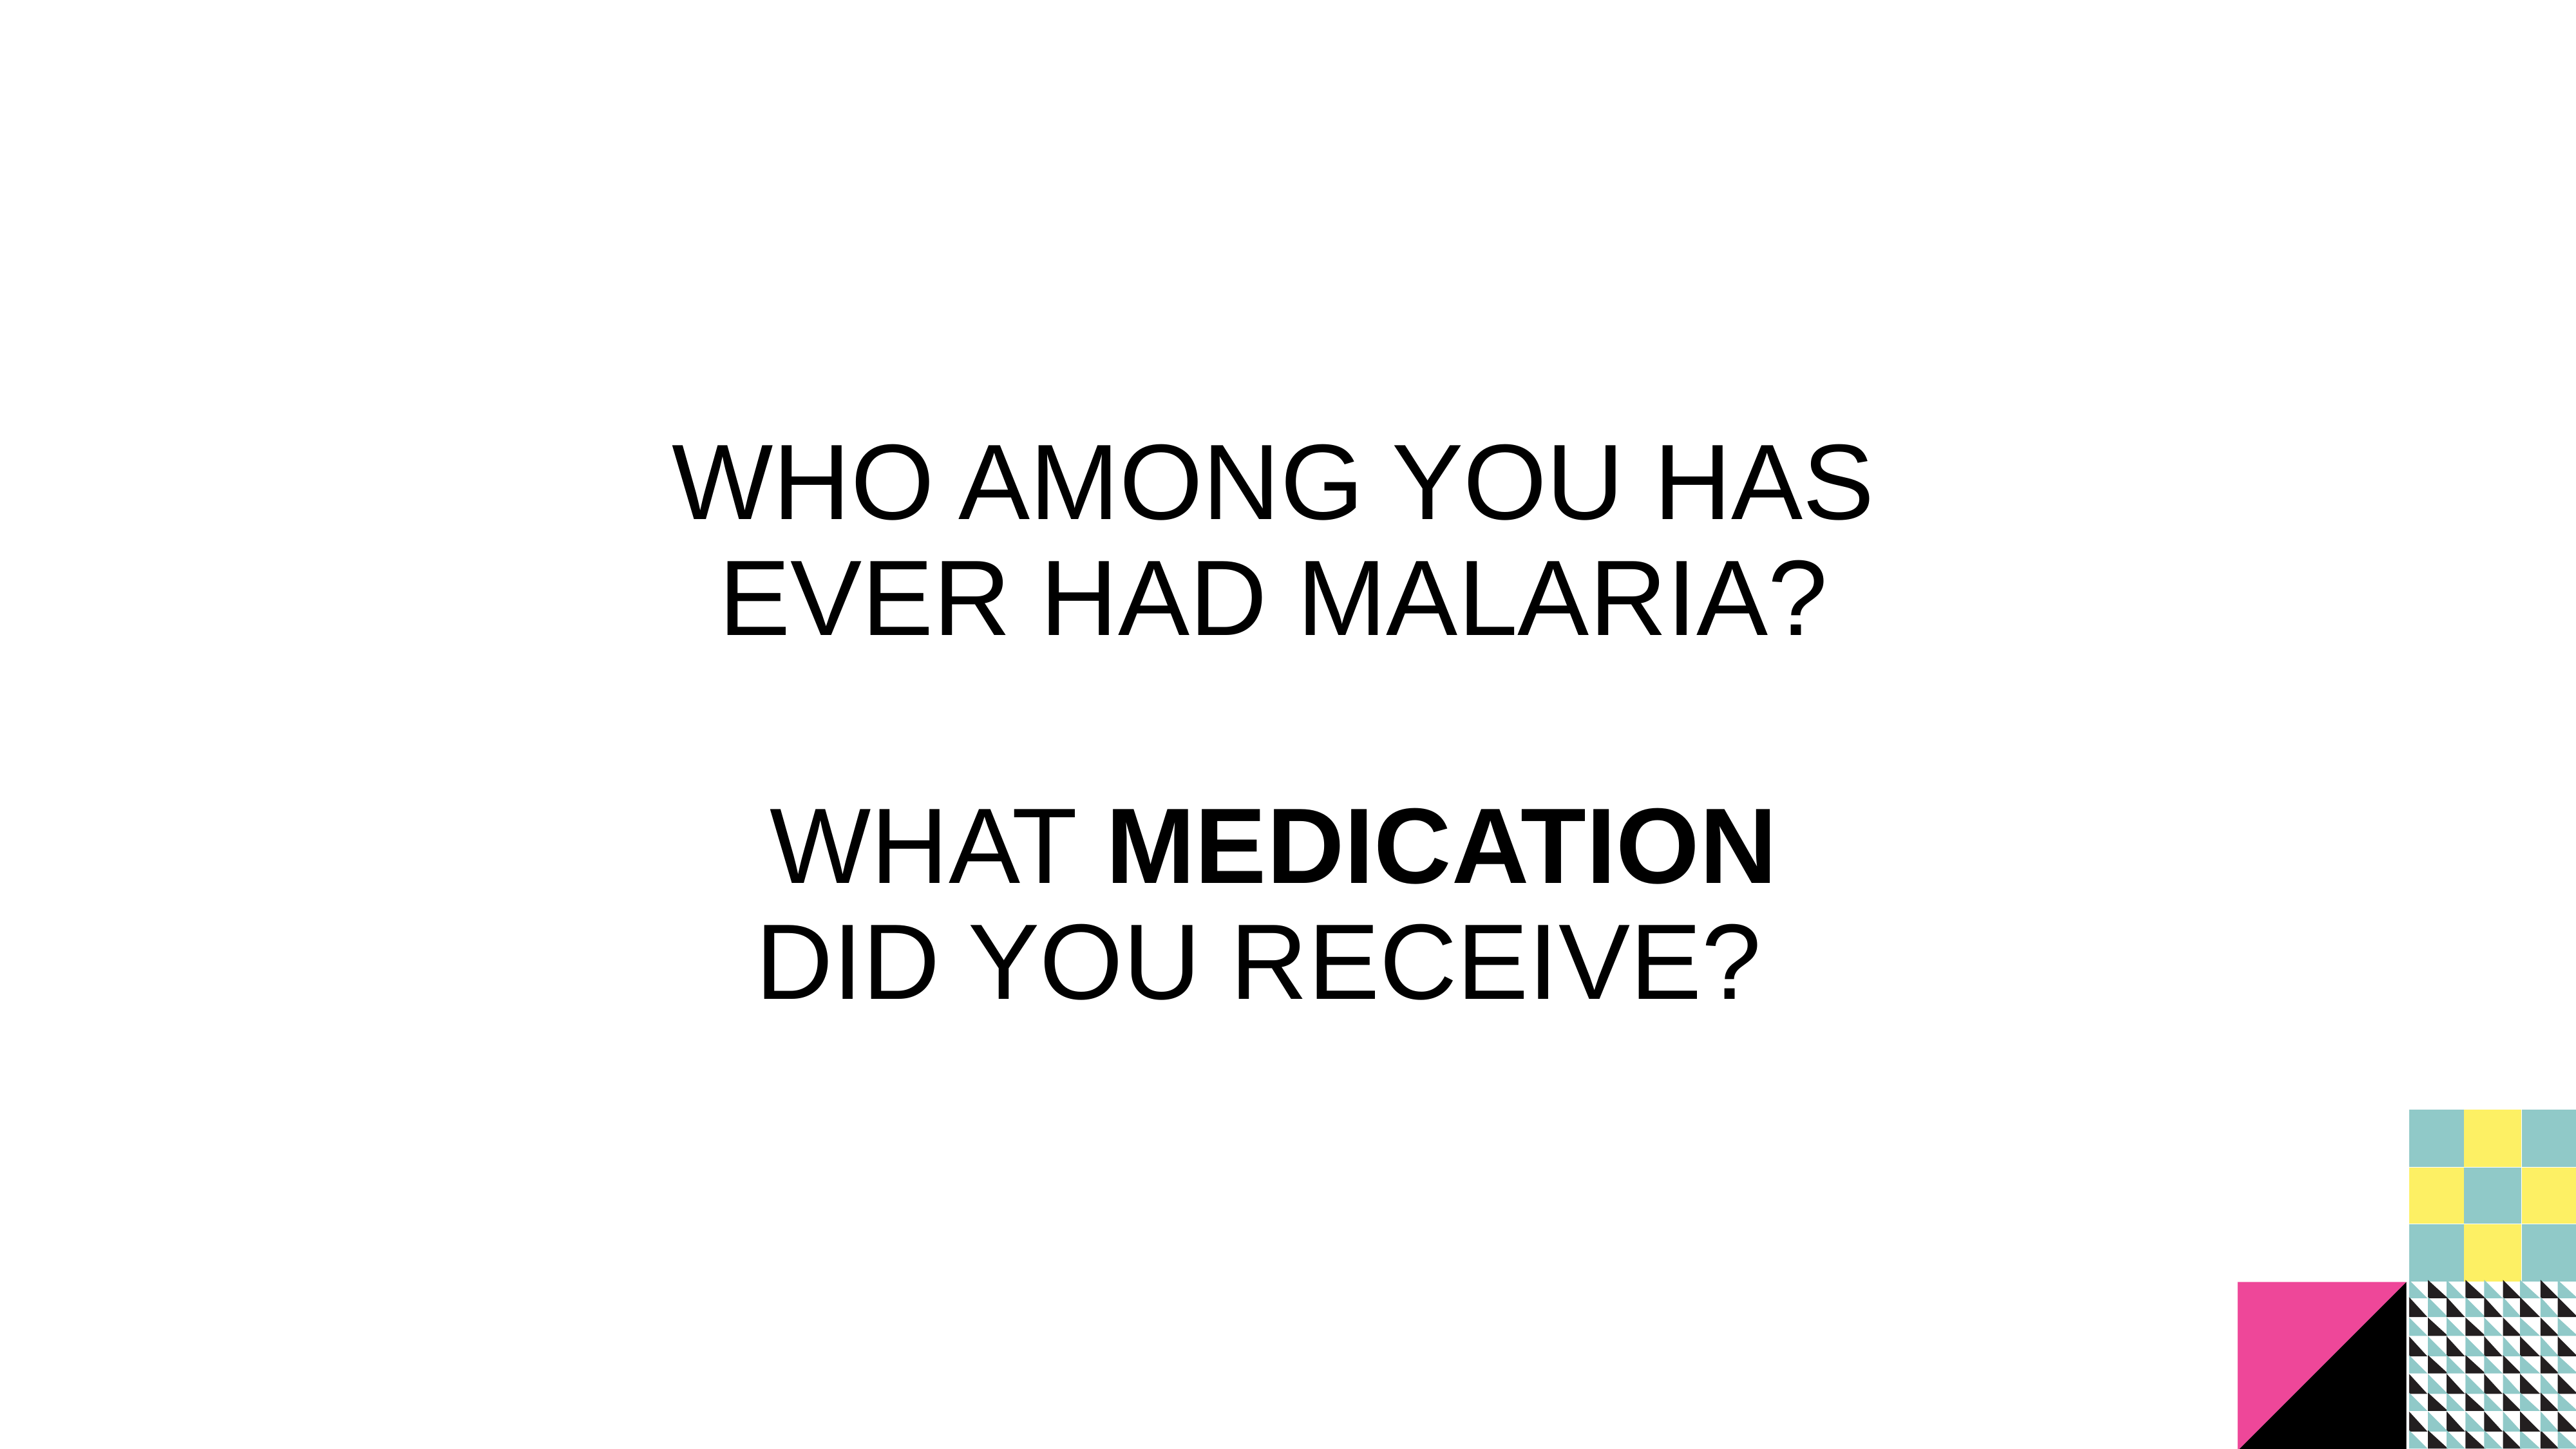

# Who among you has ever had malaria?

What MEDICATION
did you receive?